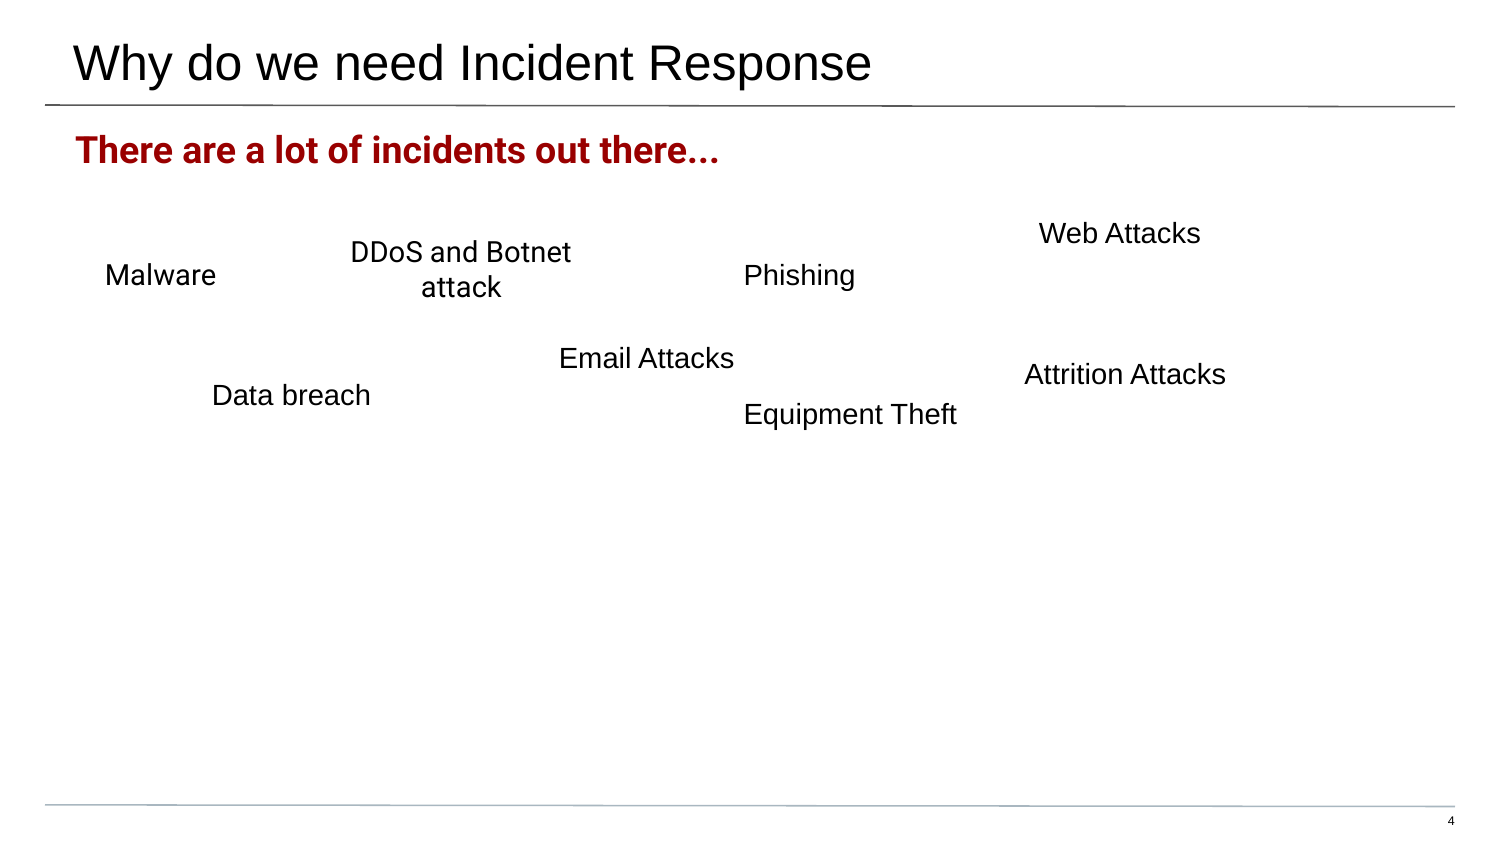

# Why do we need Incident Response
There are a lot of incidents out there...
Web Attacks

DDoS and Botnet attack

Malware
Phishing
Email Attacks

Attrition Attacks

Data breach
Equipment Theft

4